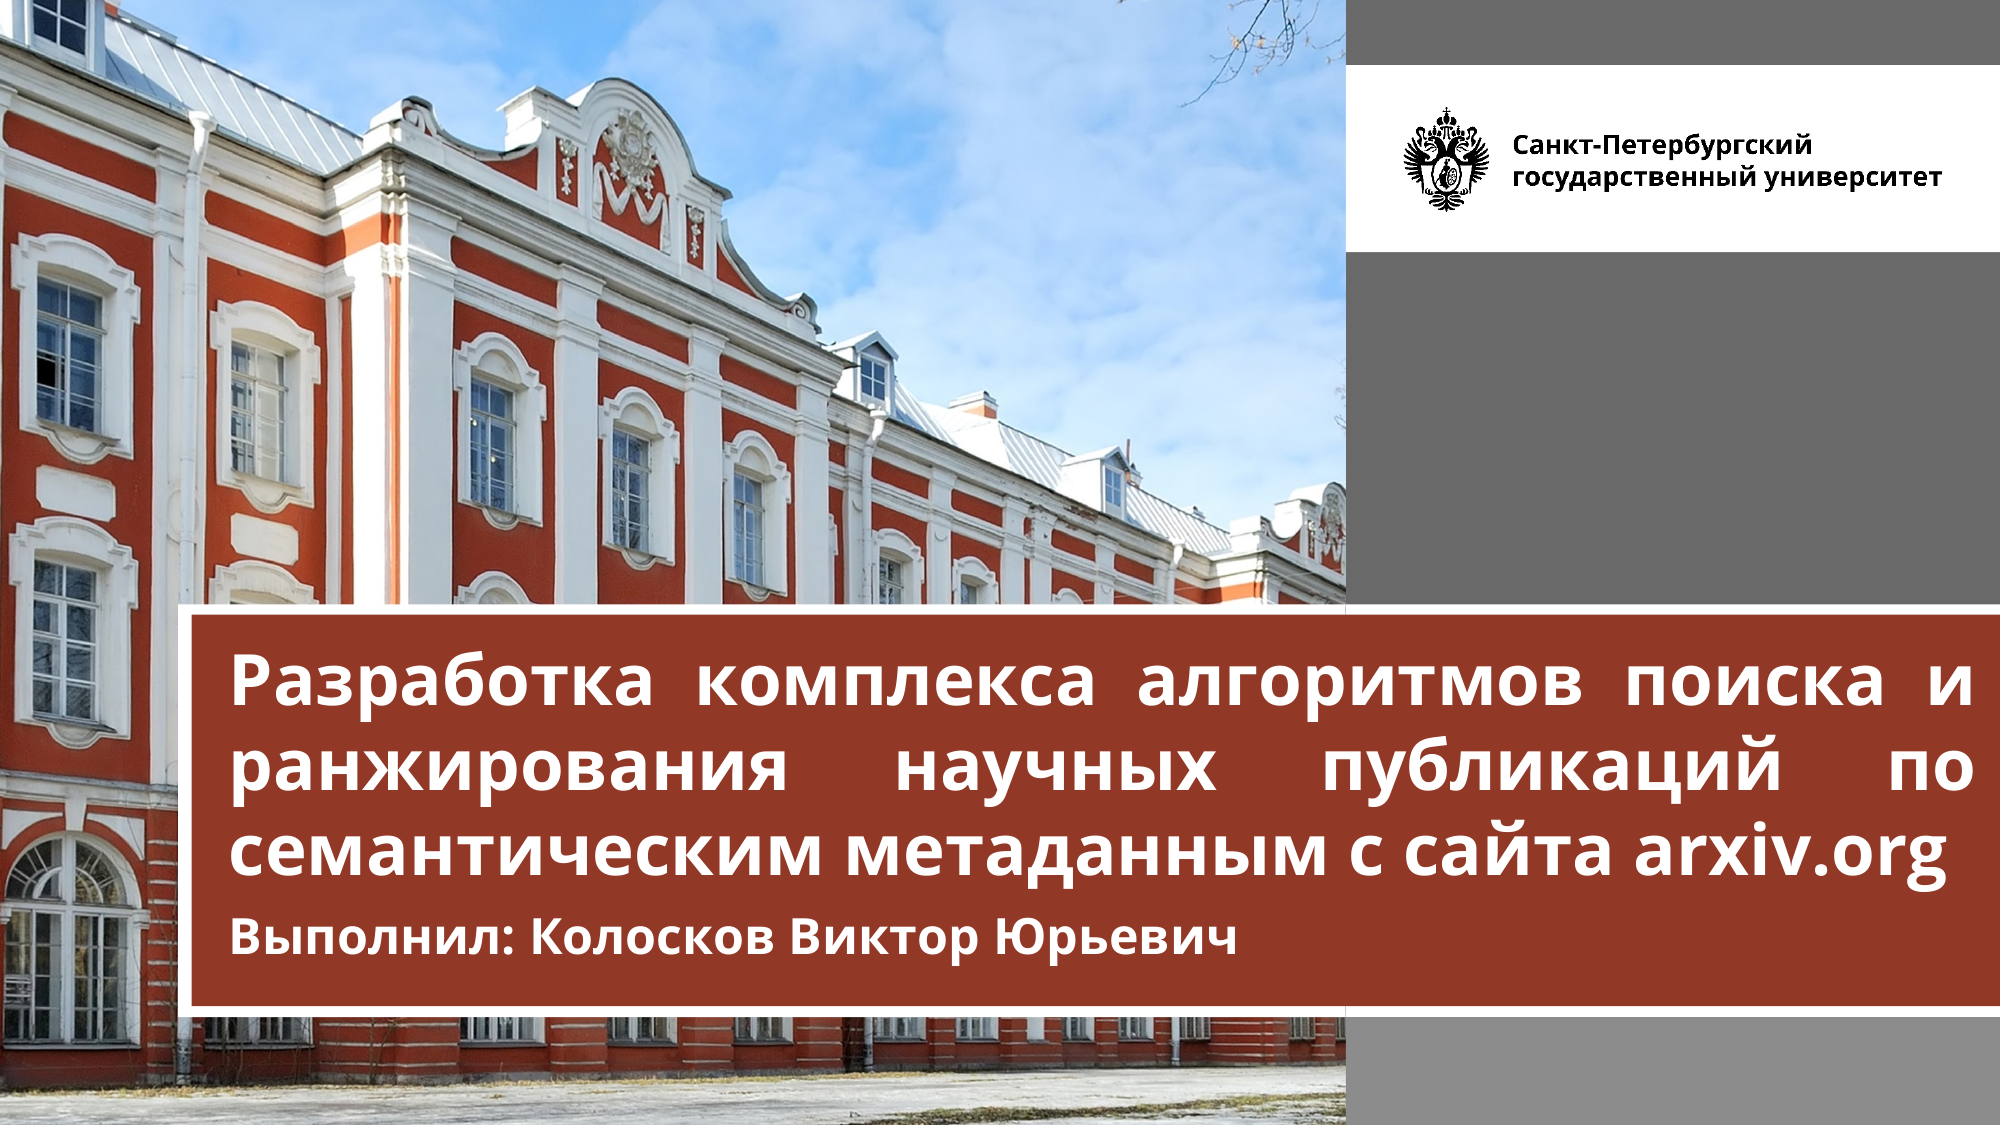

Разработка комплекса алгоритмов поиска и ранжирования научных публикаций по семантическим метаданным c сайта arxiv.org
Выполнил: Колосков Виктор Юрьевич